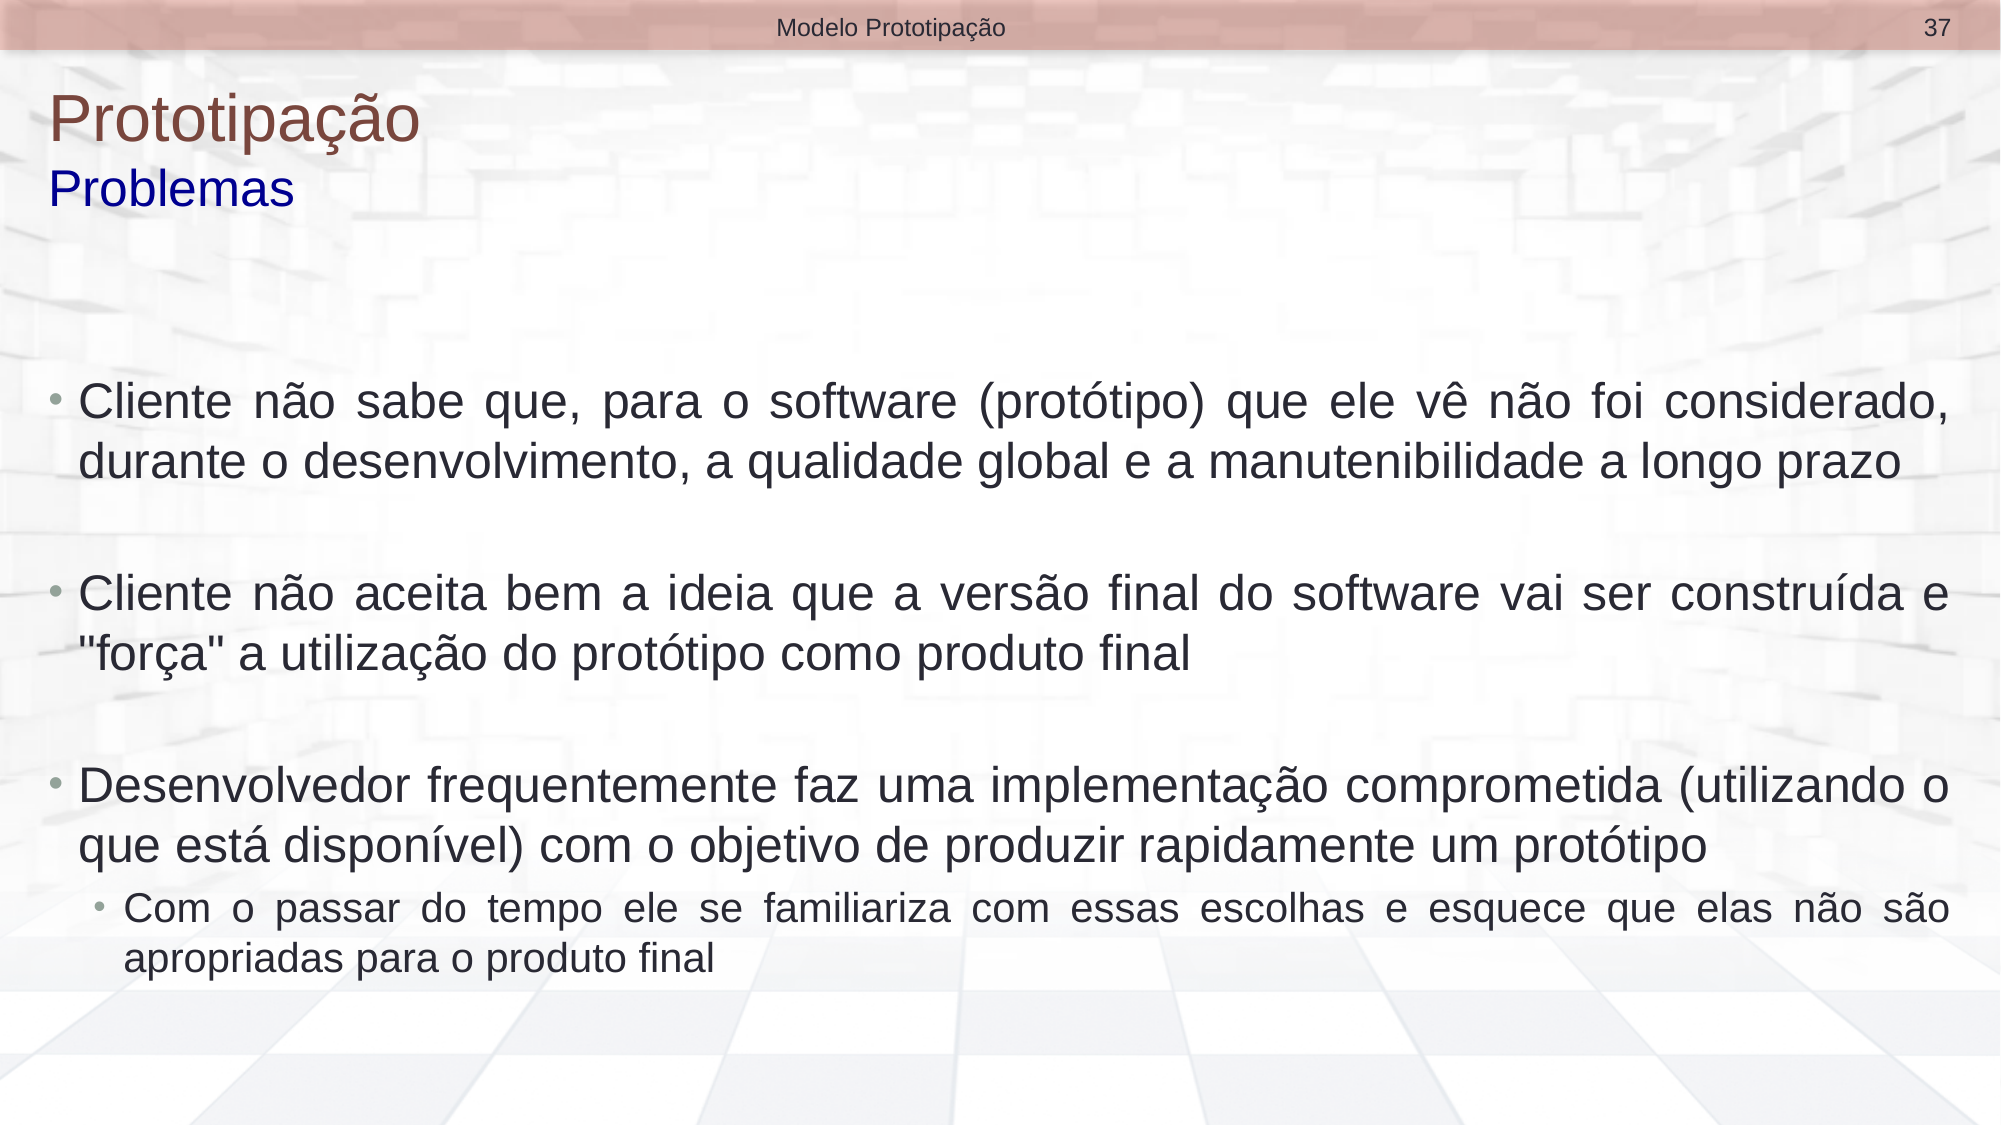

37
Modelo Prototipação
# Prototipação Problemas
Cliente não sabe que, para o software (protótipo) que ele vê não foi considerado, durante o desenvolvimento, a qualidade global e a manutenibilidade a longo prazo

Cliente não aceita bem a ideia que a versão final do software vai ser construída e "força" a utilização do protótipo como produto final

Desenvolvedor frequentemente faz uma implementação comprometida (utilizando o que está disponível) com o objetivo de produzir rapidamente um protótipo
Com o passar do tempo ele se familiariza com essas escolhas e esquece que elas não são apropriadas para o produto final